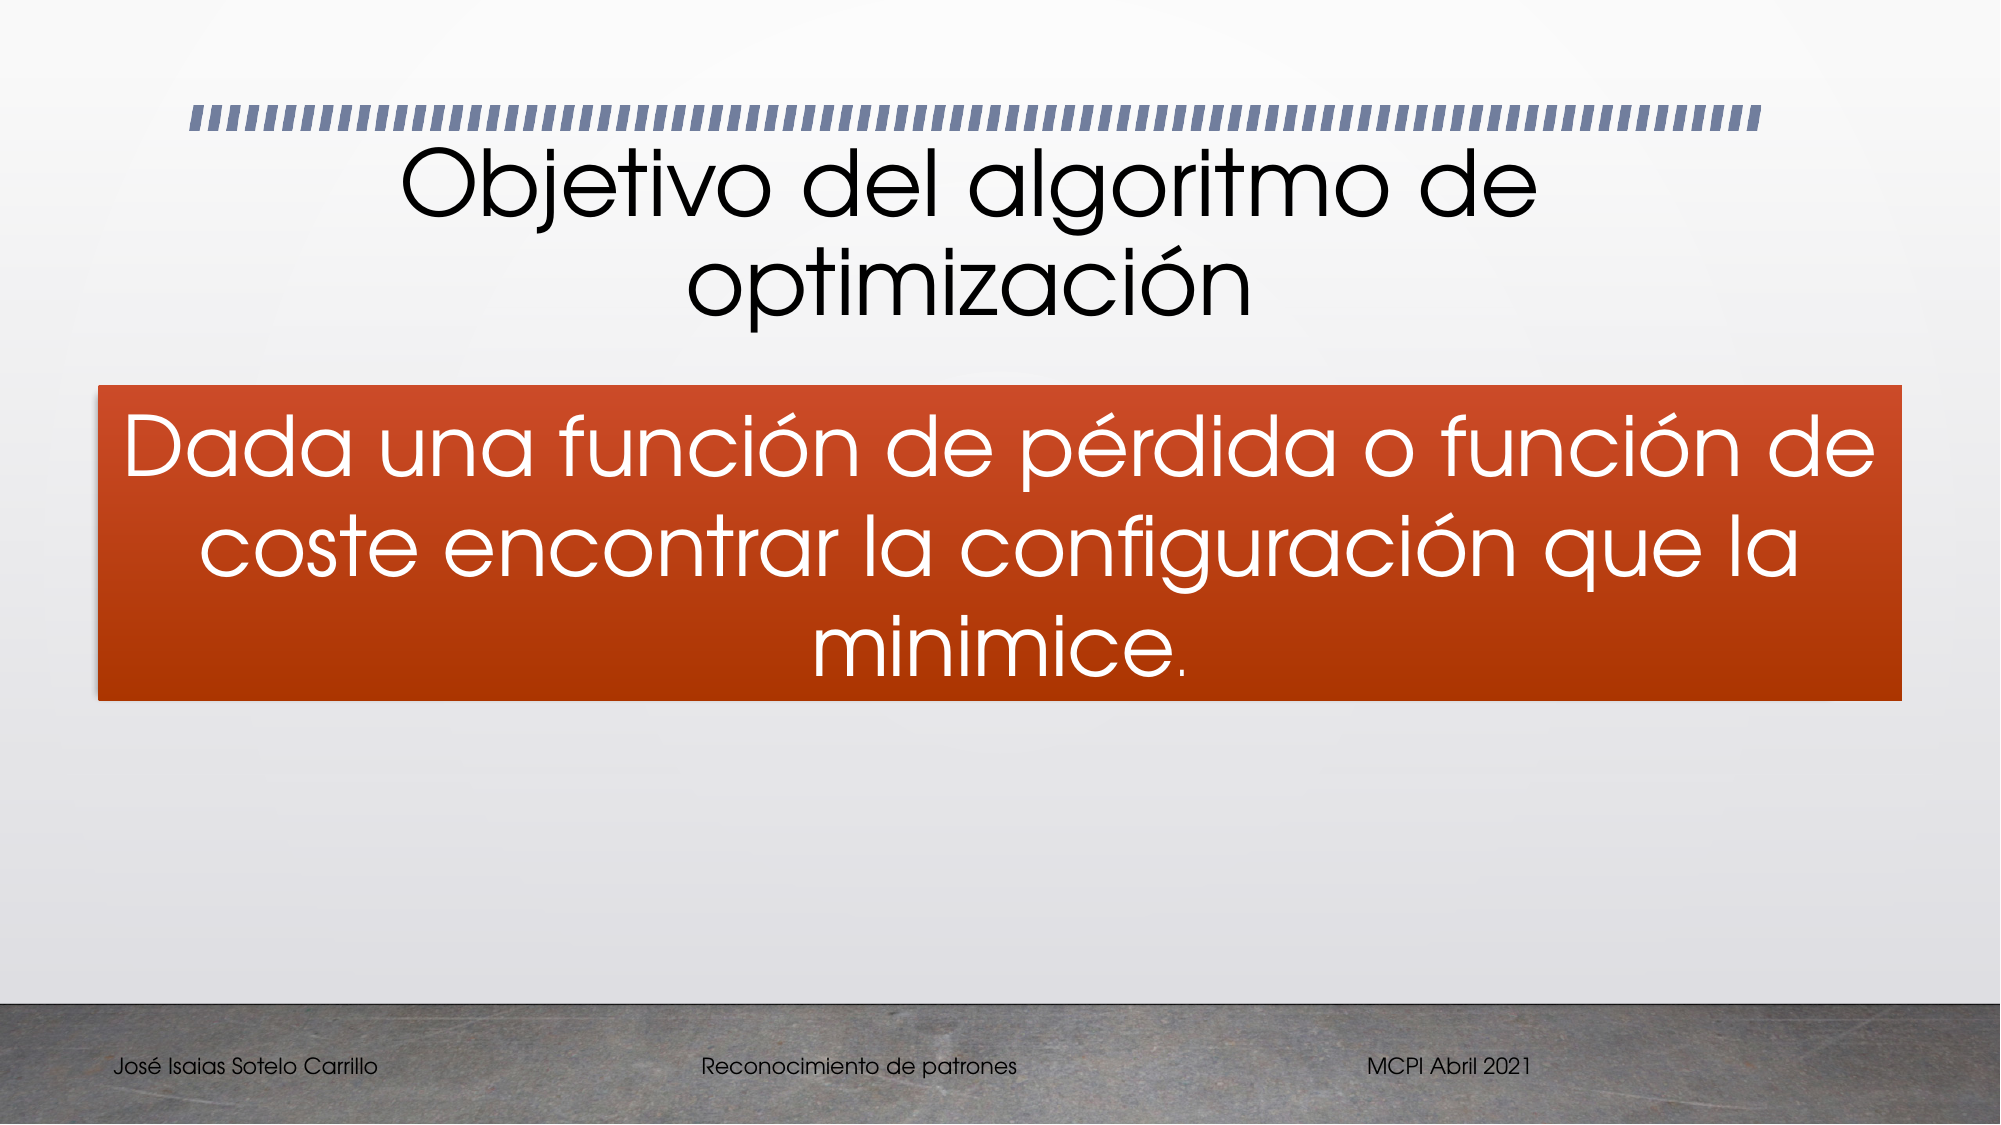

# Objetivo del algoritmo de optimización
Dada una función de pérdida o función de coste encontrar la configuración que la minimice.
José Isaias Sotelo Carrillo
MCPI Abril 2021
Reconocimiento de patrones